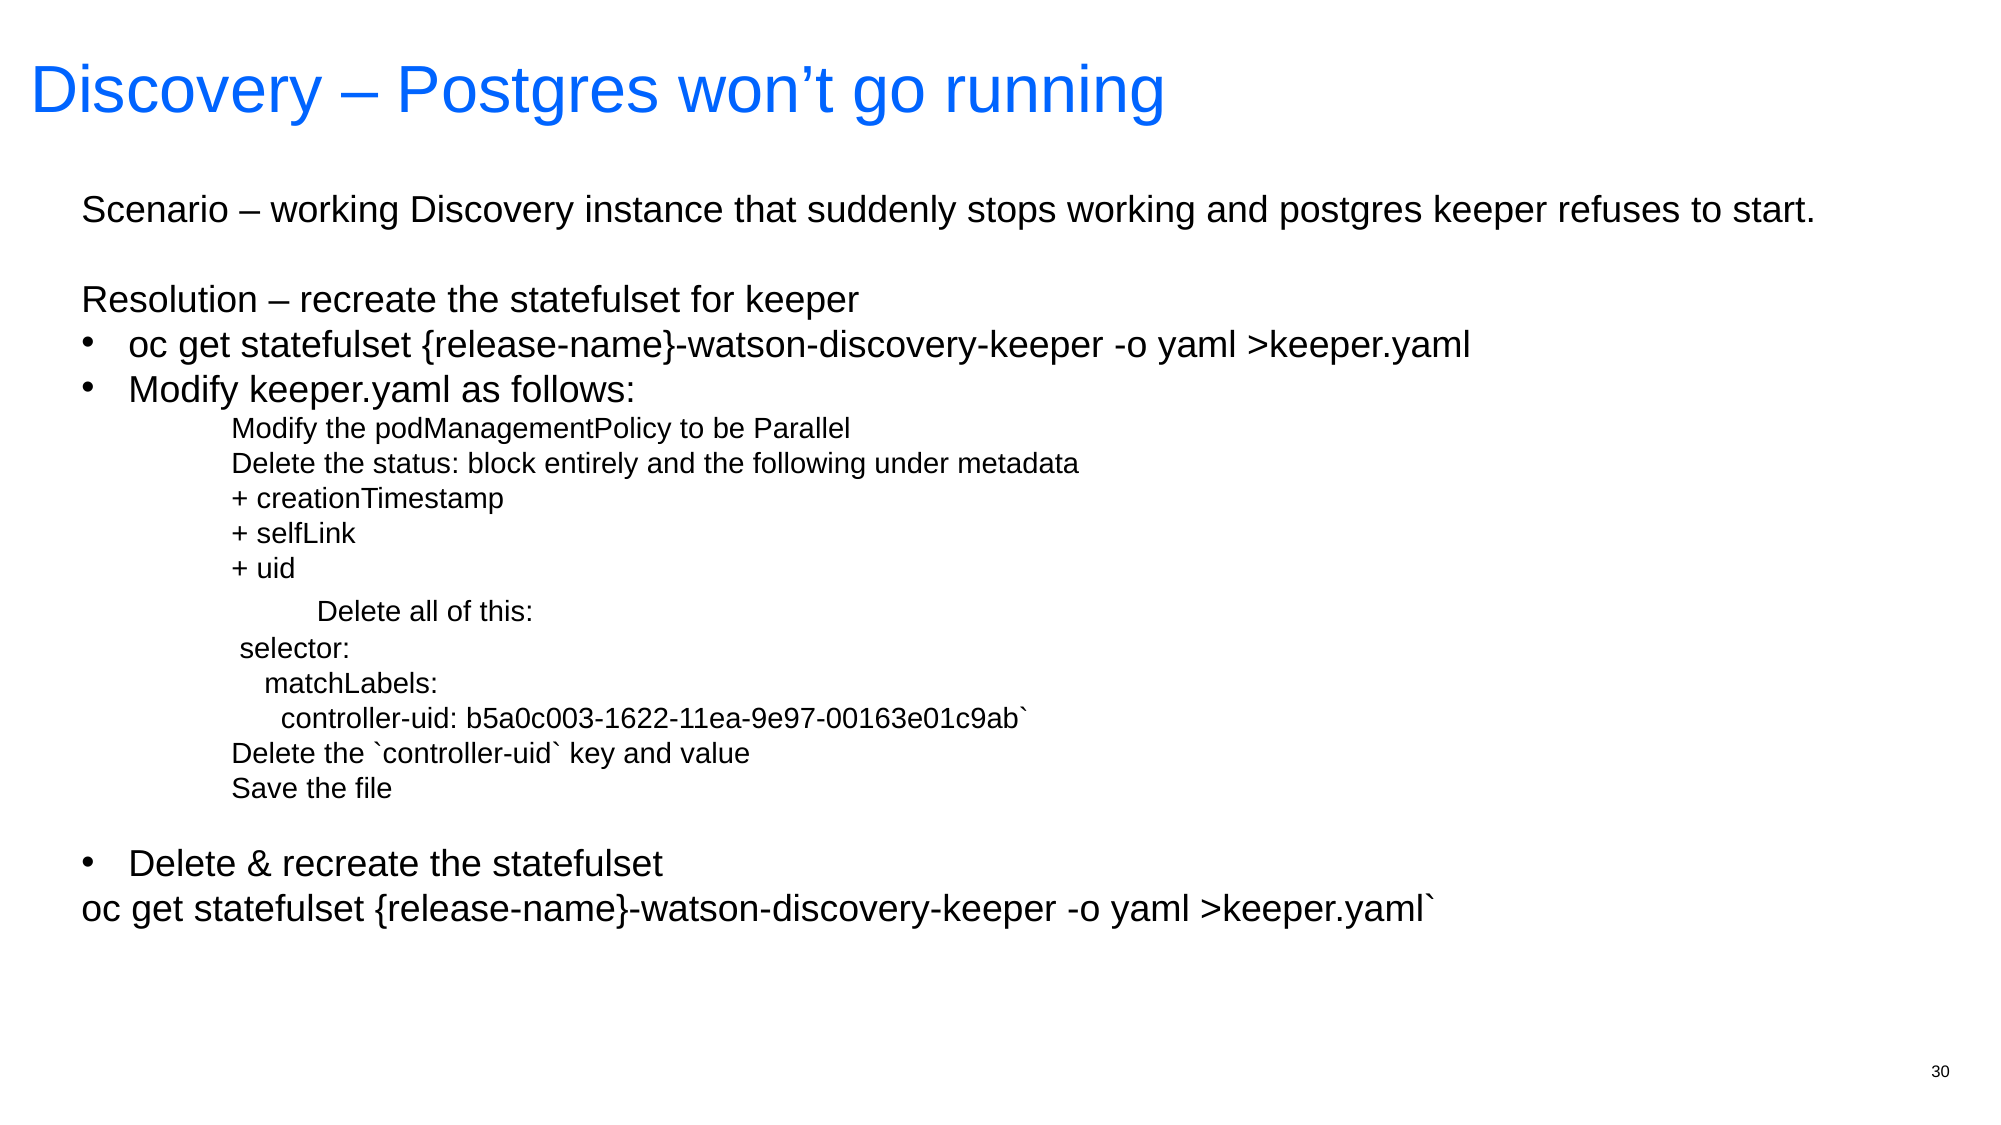

Discovery – Postgres won’t go running
Scenario – working Discovery instance that suddenly stops working and postgres keeper refuses to start.

Resolution – recreate the statefulset for keeper
oc get statefulset {release-name}-watson-discovery-keeper -o yaml >keeper.yaml
Modify keeper.yaml as follows:
Modify the podManagementPolicy to be Parallel
Delete the status: block entirely and the following under metadata
+ creationTimestamp
+ selfLink
+ uid
	 Delete all of this:
 selector:
    matchLabels:
      controller-uid: b5a0c003-1622-11ea-9e97-00163e01c9ab`
Delete the `controller-uid` key and value
Save the file

Delete & recreate the statefulset
oc get statefulset {release-name}-watson-discovery-keeper -o yaml >keeper.yaml`

30